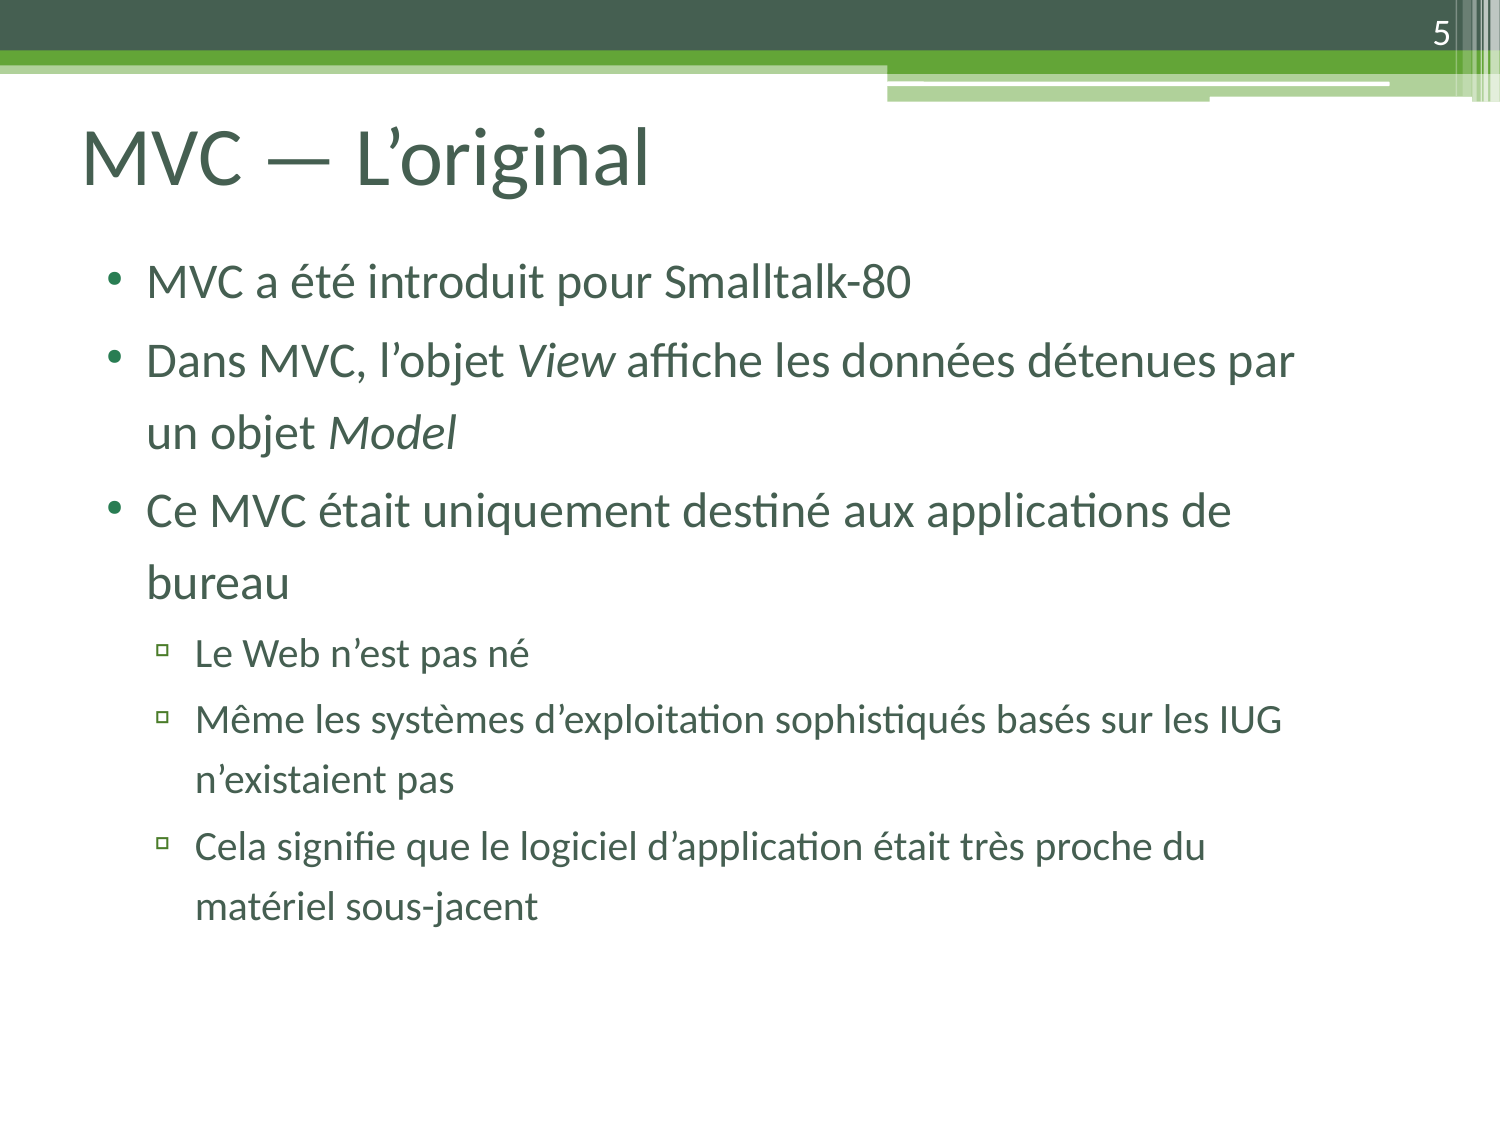

5
# MVC — L’original
MVC a été introduit pour Smalltalk-80
Dans MVC, l’objet View affiche les données détenues par un objet Model
Ce MVC était uniquement destiné aux applications de bureau
Le Web n’est pas né
Même les systèmes d’exploitation sophistiqués basés sur les IUG n’existaient pas
Cela signifie que le logiciel d’application était très proche du matériel sous-jacent